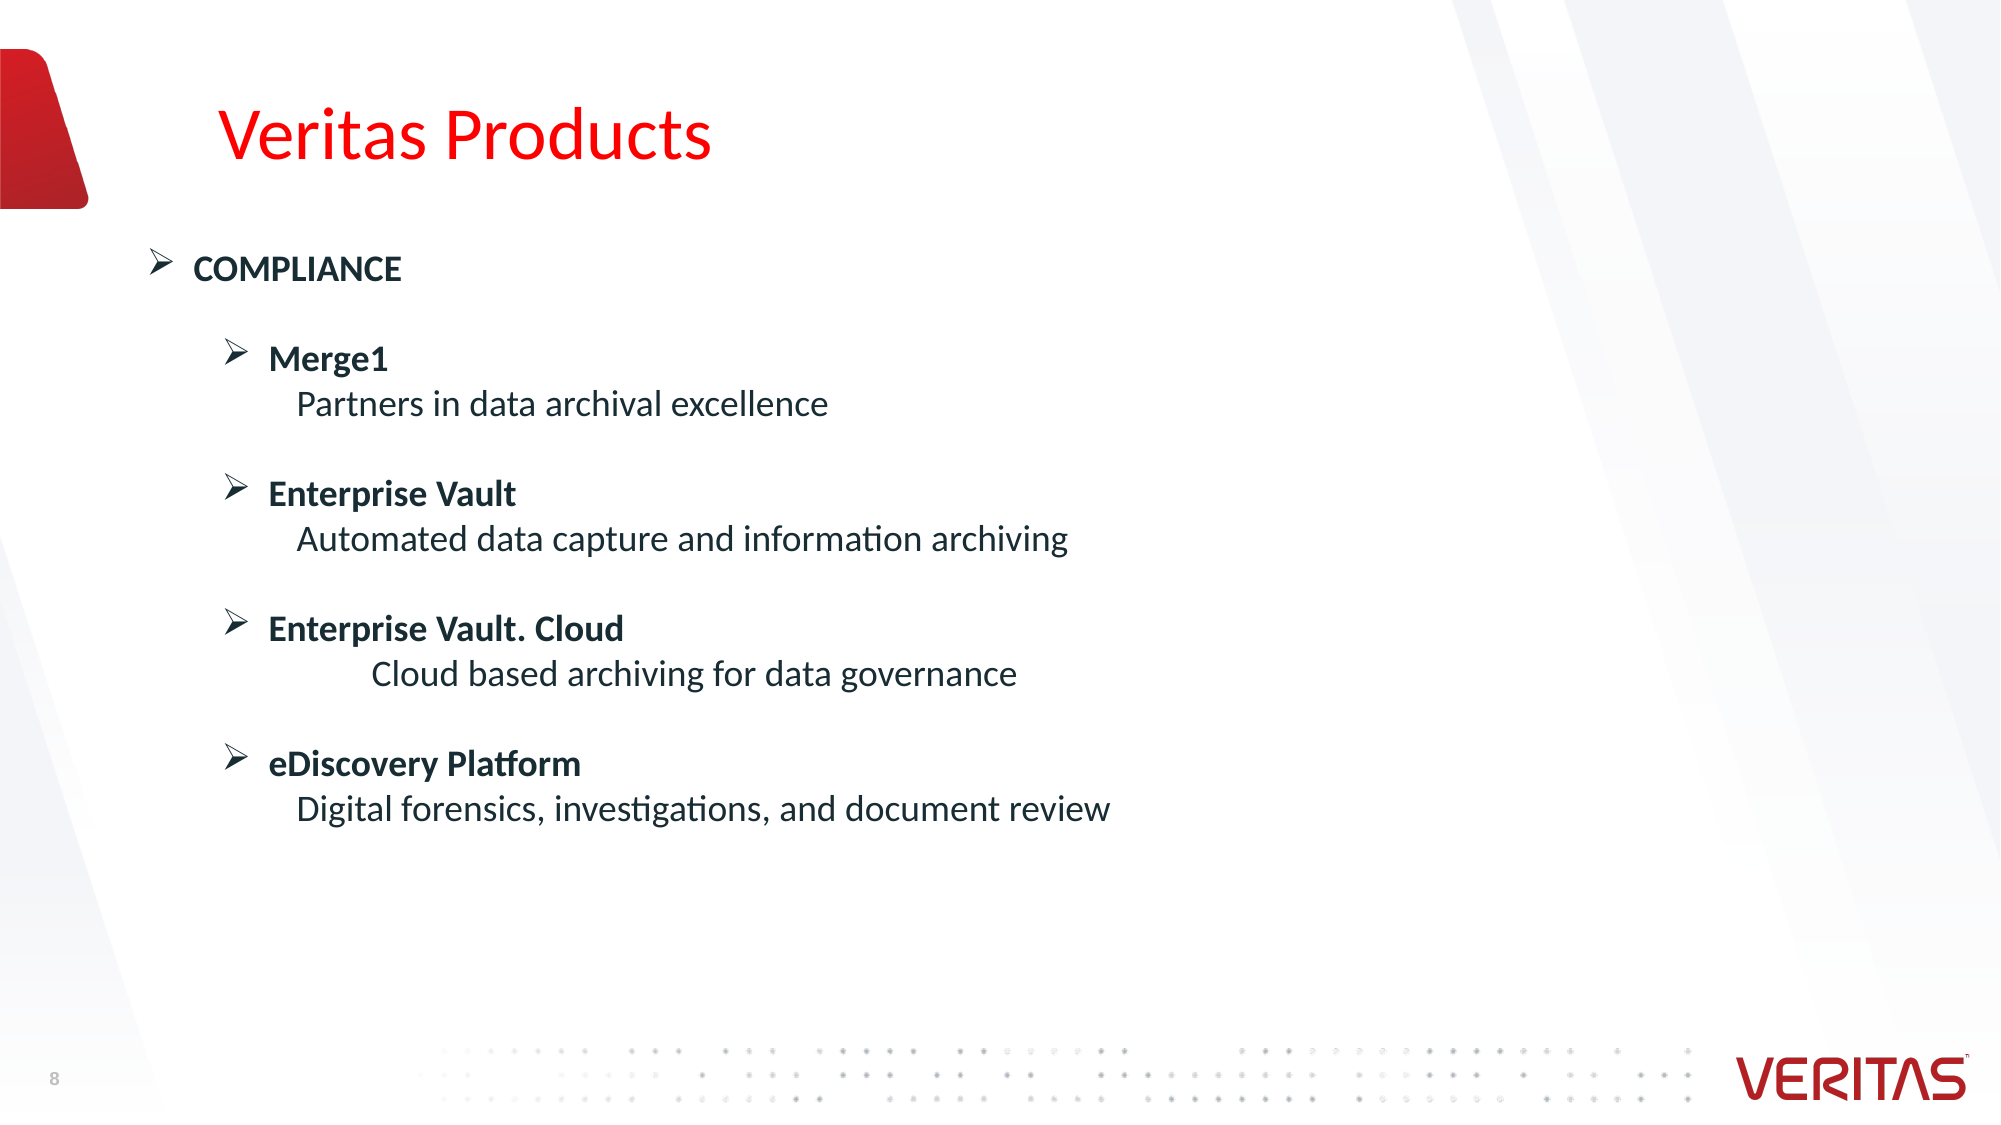

Veritas Products

COMPLIANCE

Merge1
Partners in data archival excellence

Enterprise Vault
Automated data capture and information archiving

Enterprise Vault. Cloud
	Cloud based archiving for data governance

eDiscovery Platform
Digital forensics, investigations, and document review

8